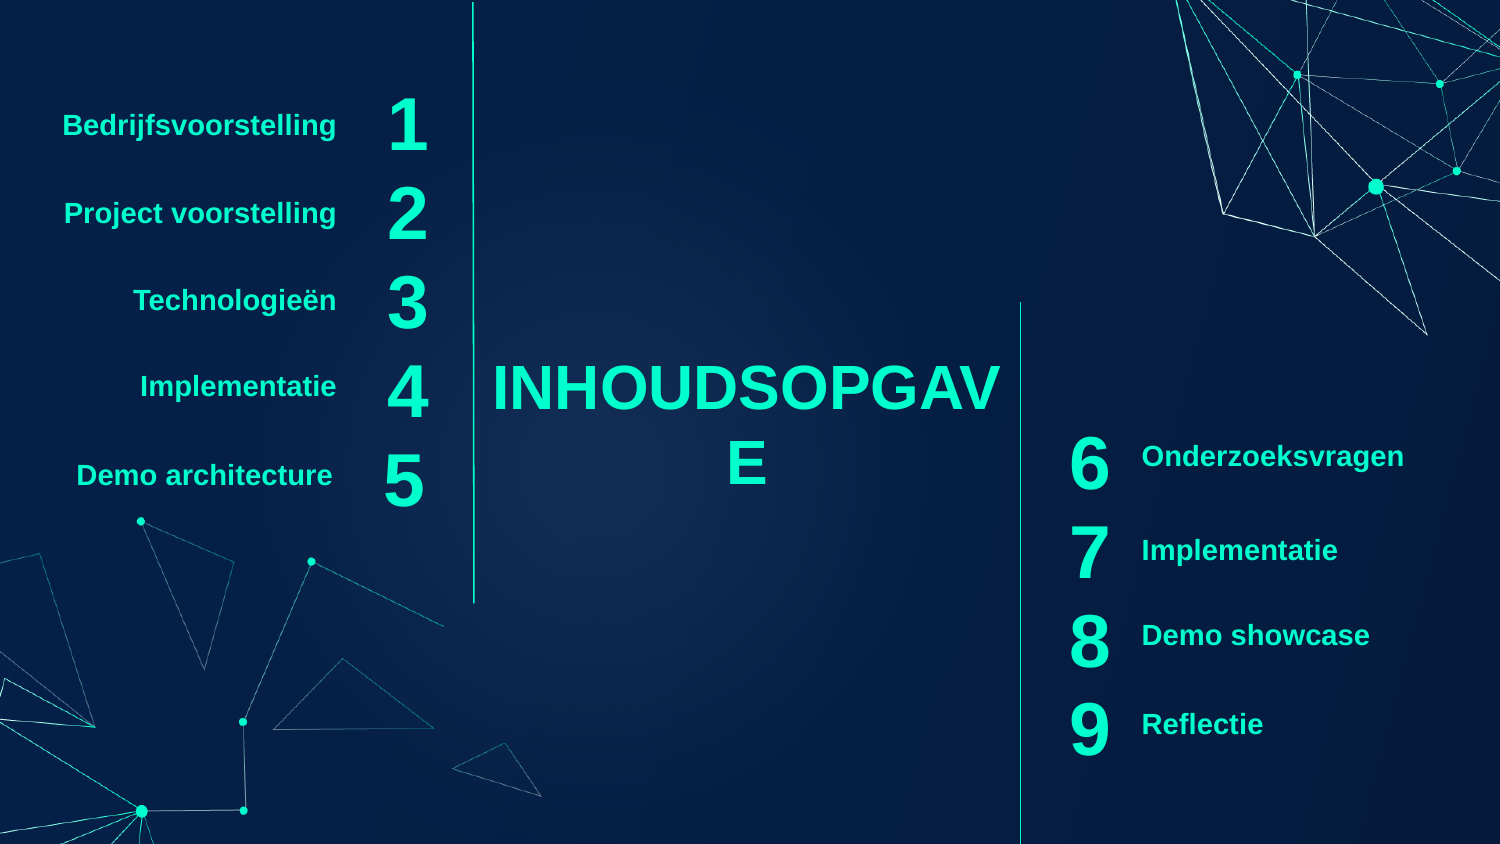

1
Bedrijfsvoorstelling
2
Project voorstelling
3
Technologieën
# INHOUDSOPGAVE
4
Implementatie
6
Onderzoeksvragen
5
Demo architecture
7
Implementatie
8
Demo showcase
9
Reflectie